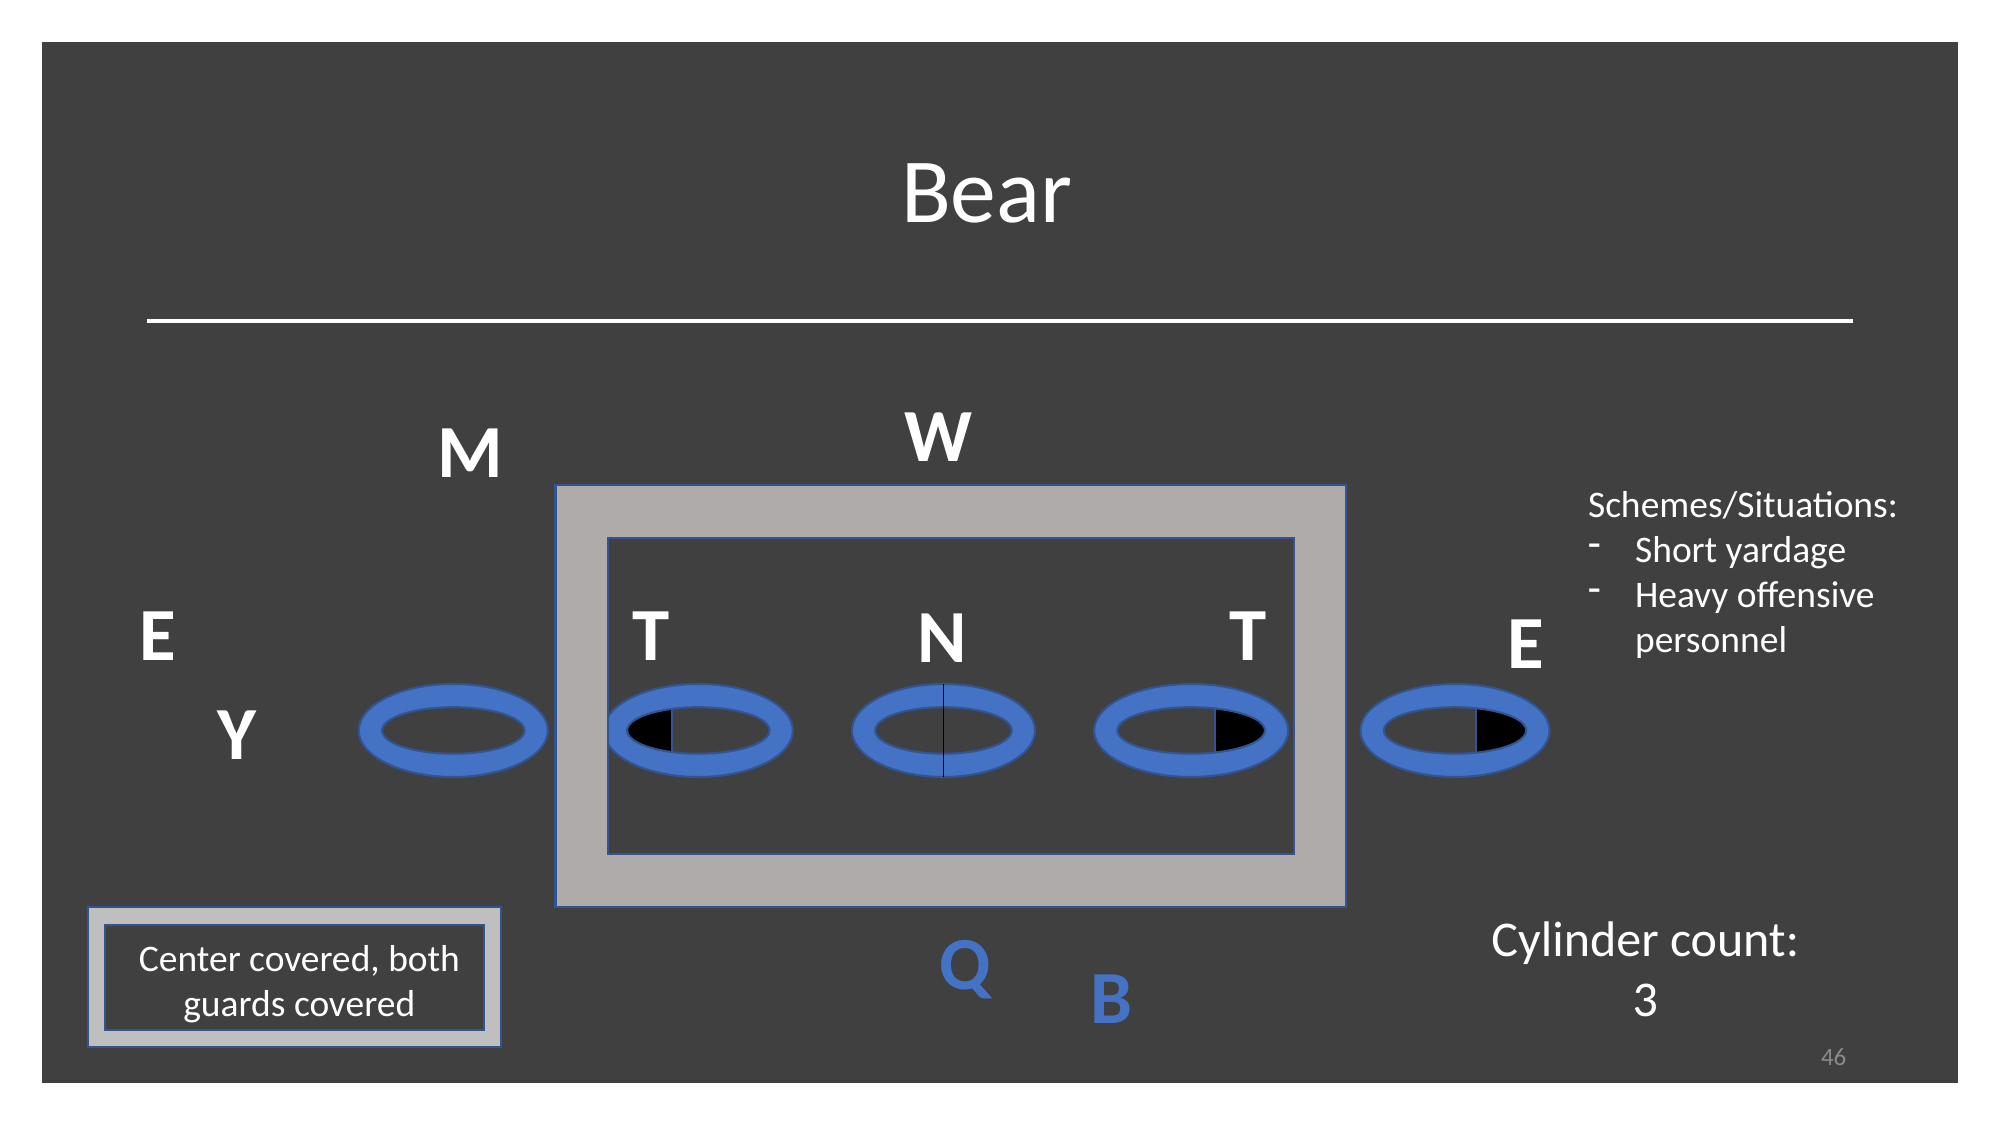

# Bear
W
M
Schemes/Situations:
Short yardage
Heavy offensive personnel

E
T
T
N
E
Y

B

Cylinder count: 3
Q

Center covered, both guards covered
B
46